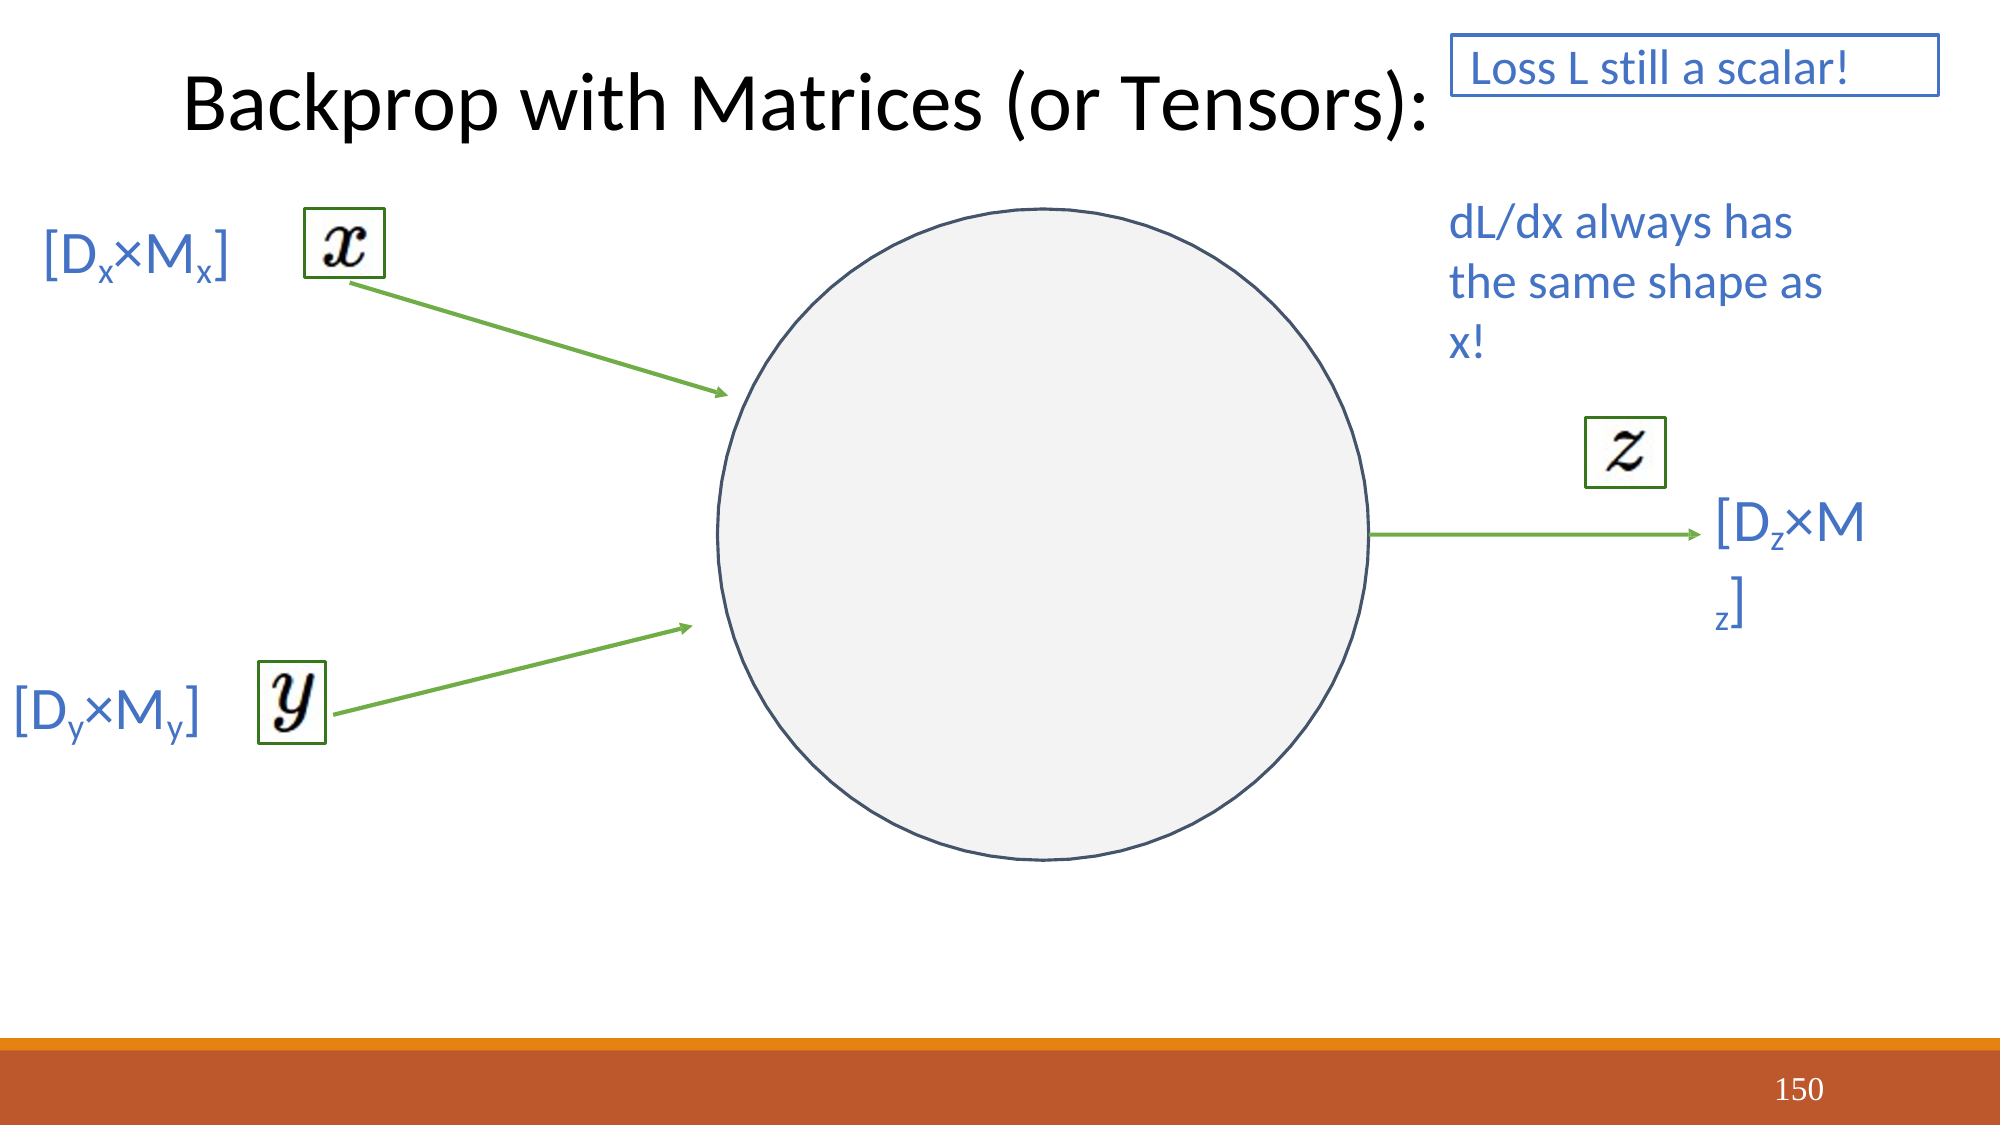

#
Loss L still a scalar!
Backprop with Matrices (or Tensors):
dL/dx always has the same shape as x!

[Dz×Mz]

[Dx×Mx]

[Dy×My]

150
Lecture 6 - 150